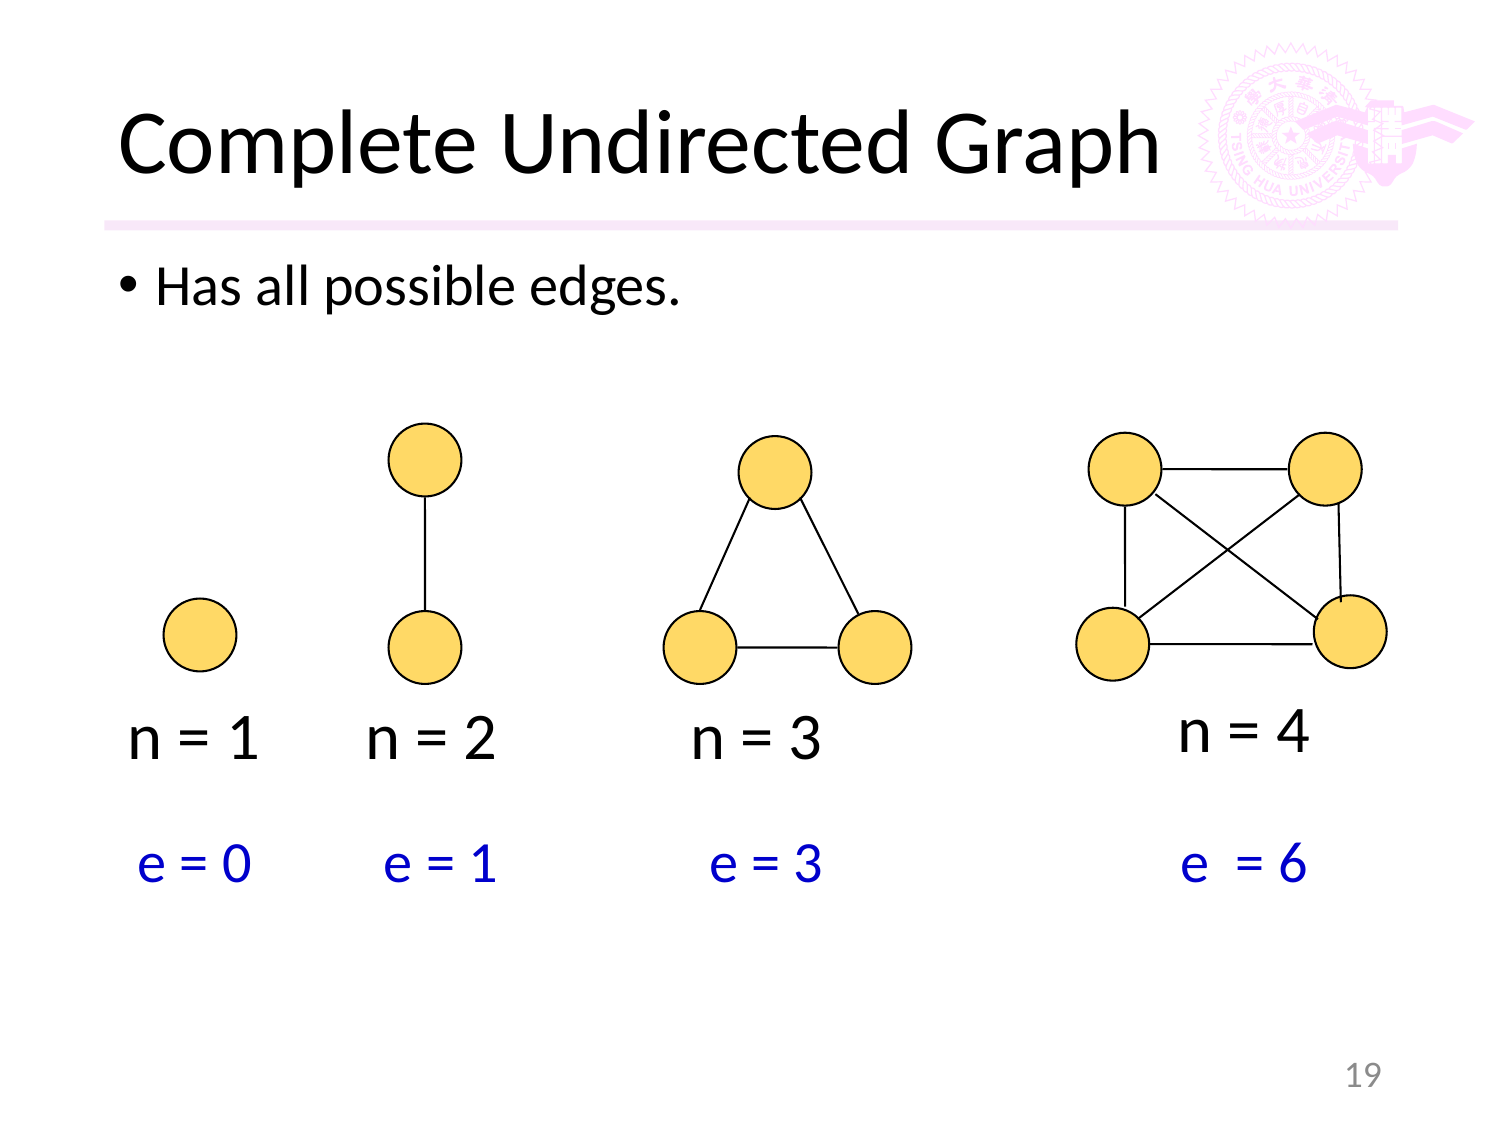

# Complete Undirected Graph
Has all possible edges.

n = 2

n = 4

n = 3

n = 1
e = 0          e = 1                e = 3                           e  = 6
19